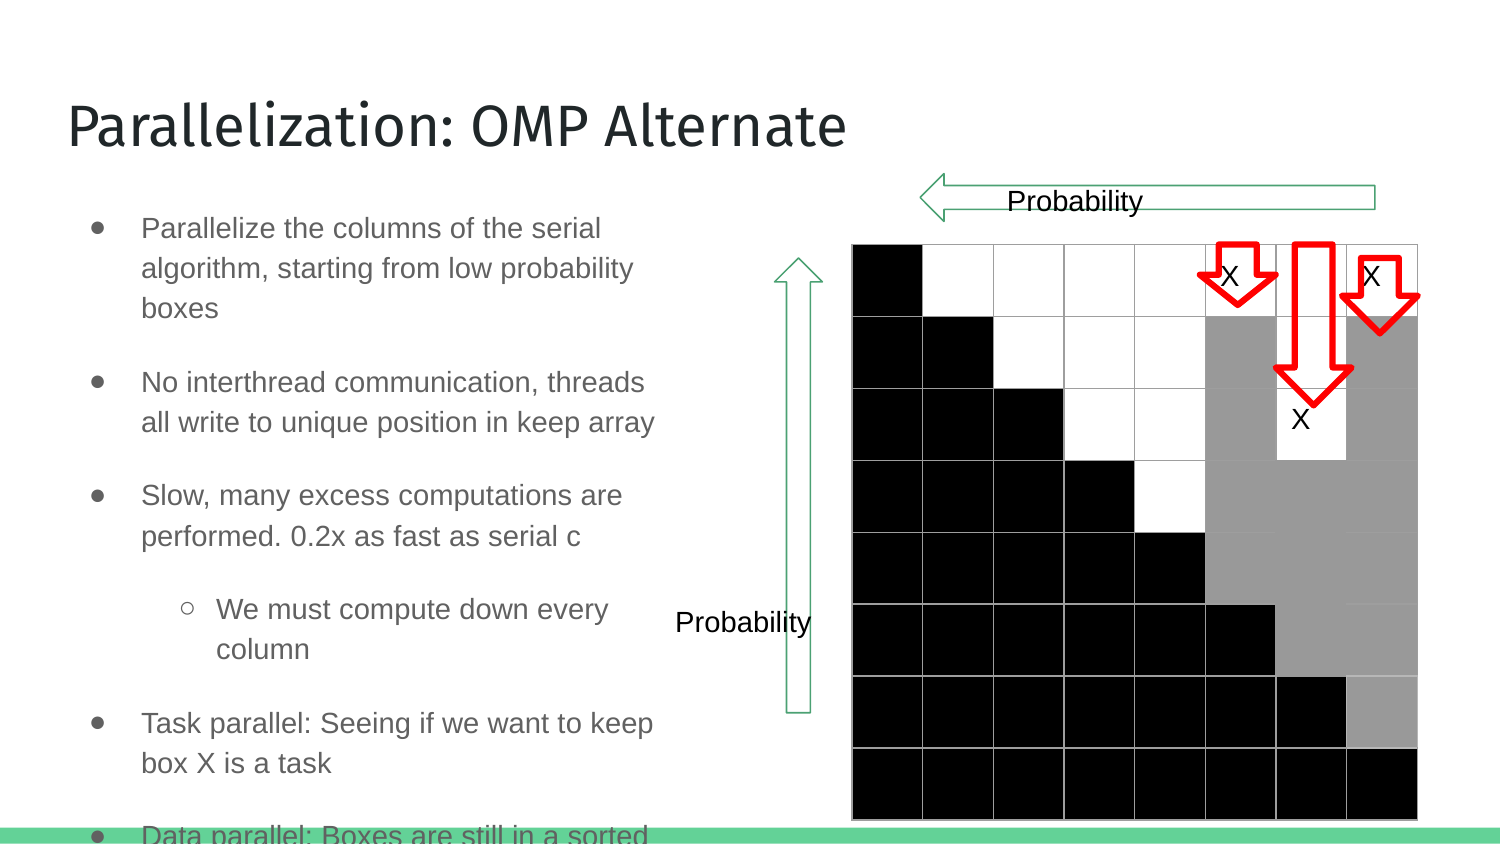

# Parallelization: OMP Alternate
Probability

Parallelize the columns of the serial algorithm, starting from low probability boxes
No interthread communication, threads all write to unique position in keep array
Slow, many excess computations are performed. 0.2x as fast as serial c
We must compute down every column
Task parallel: Seeing if we want to keep box X is a task
Data parallel: Boxes are still in a sorted array

|  |  |  |  |  | X |  | X |
| --- | --- | --- | --- | --- | --- | --- | --- |
|  |  |  |  |  |  |  |  |
|  |  |  |  |  |  | X |  |
|  |  |  |  |  |  |  |  |
|  |  |  |  |  |  |  |  |
|  |  |  |  |  |  |  |  |
|  |  |  |  |  |  |  |  |
|  |  |  |  |  |  |  |  |

Probability